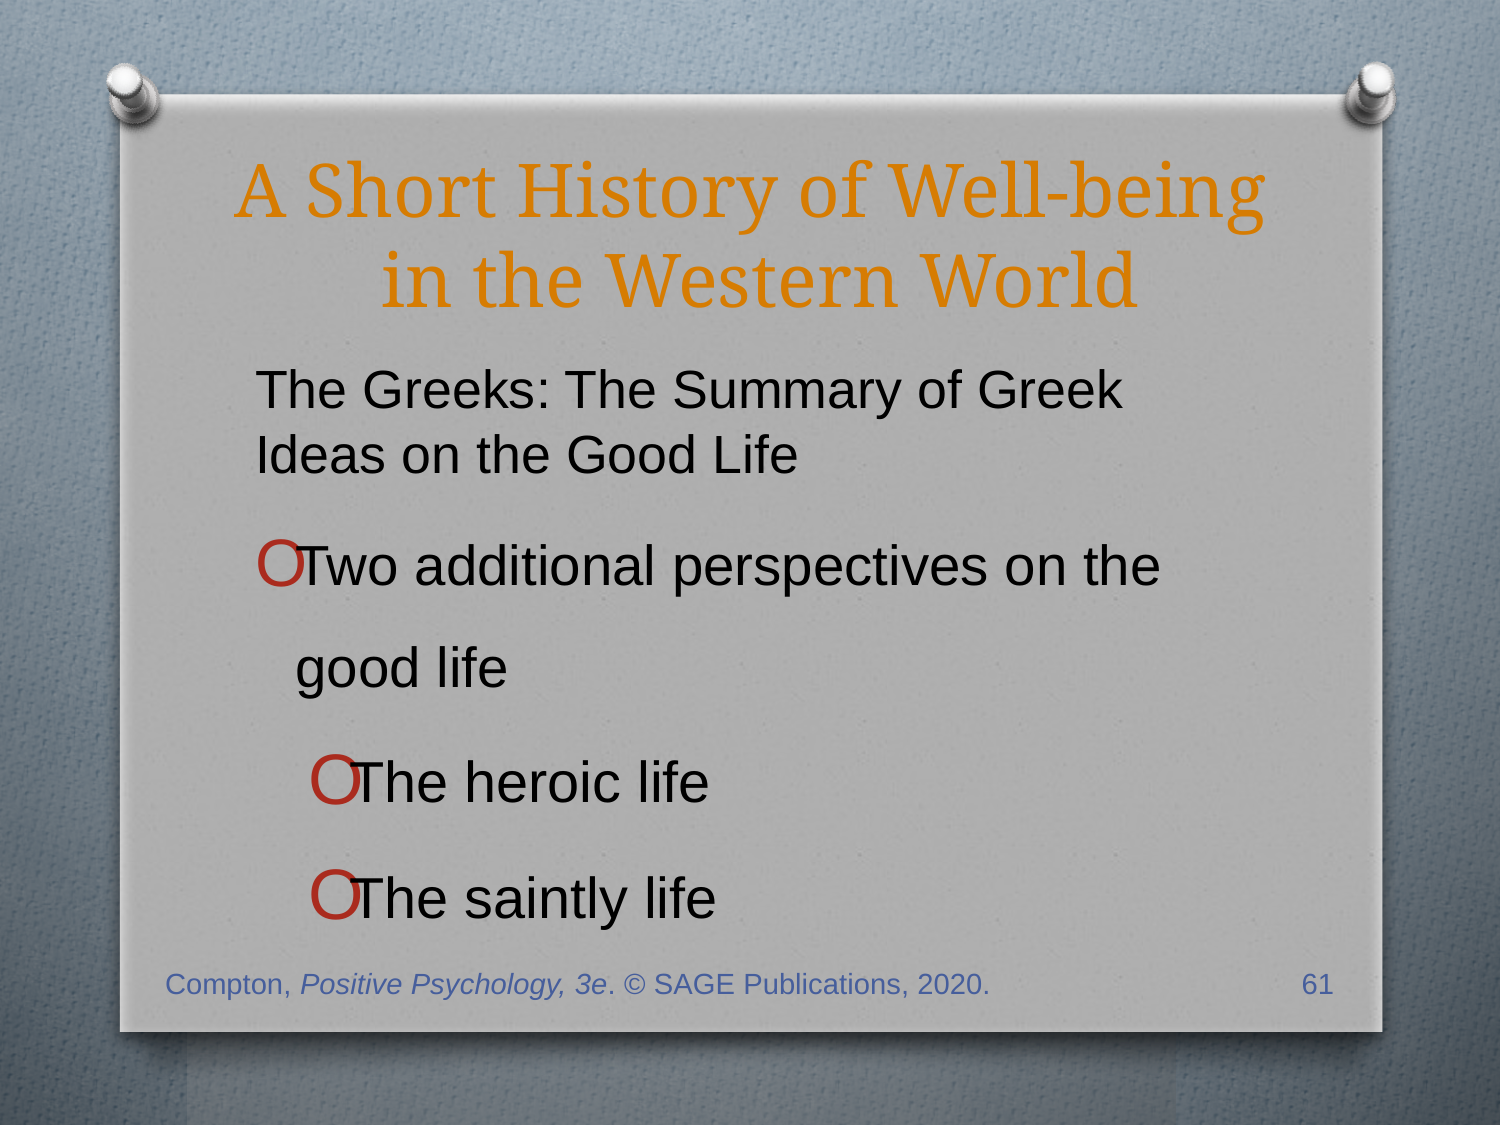

# A Short History of Well-being in the Western World
The Greeks: The Summary of Greek Ideas on the Good Life
Two additional perspectives on the good life
The heroic life
The saintly life
Compton, Positive Psychology, 3e. © SAGE Publications, 2020.
61